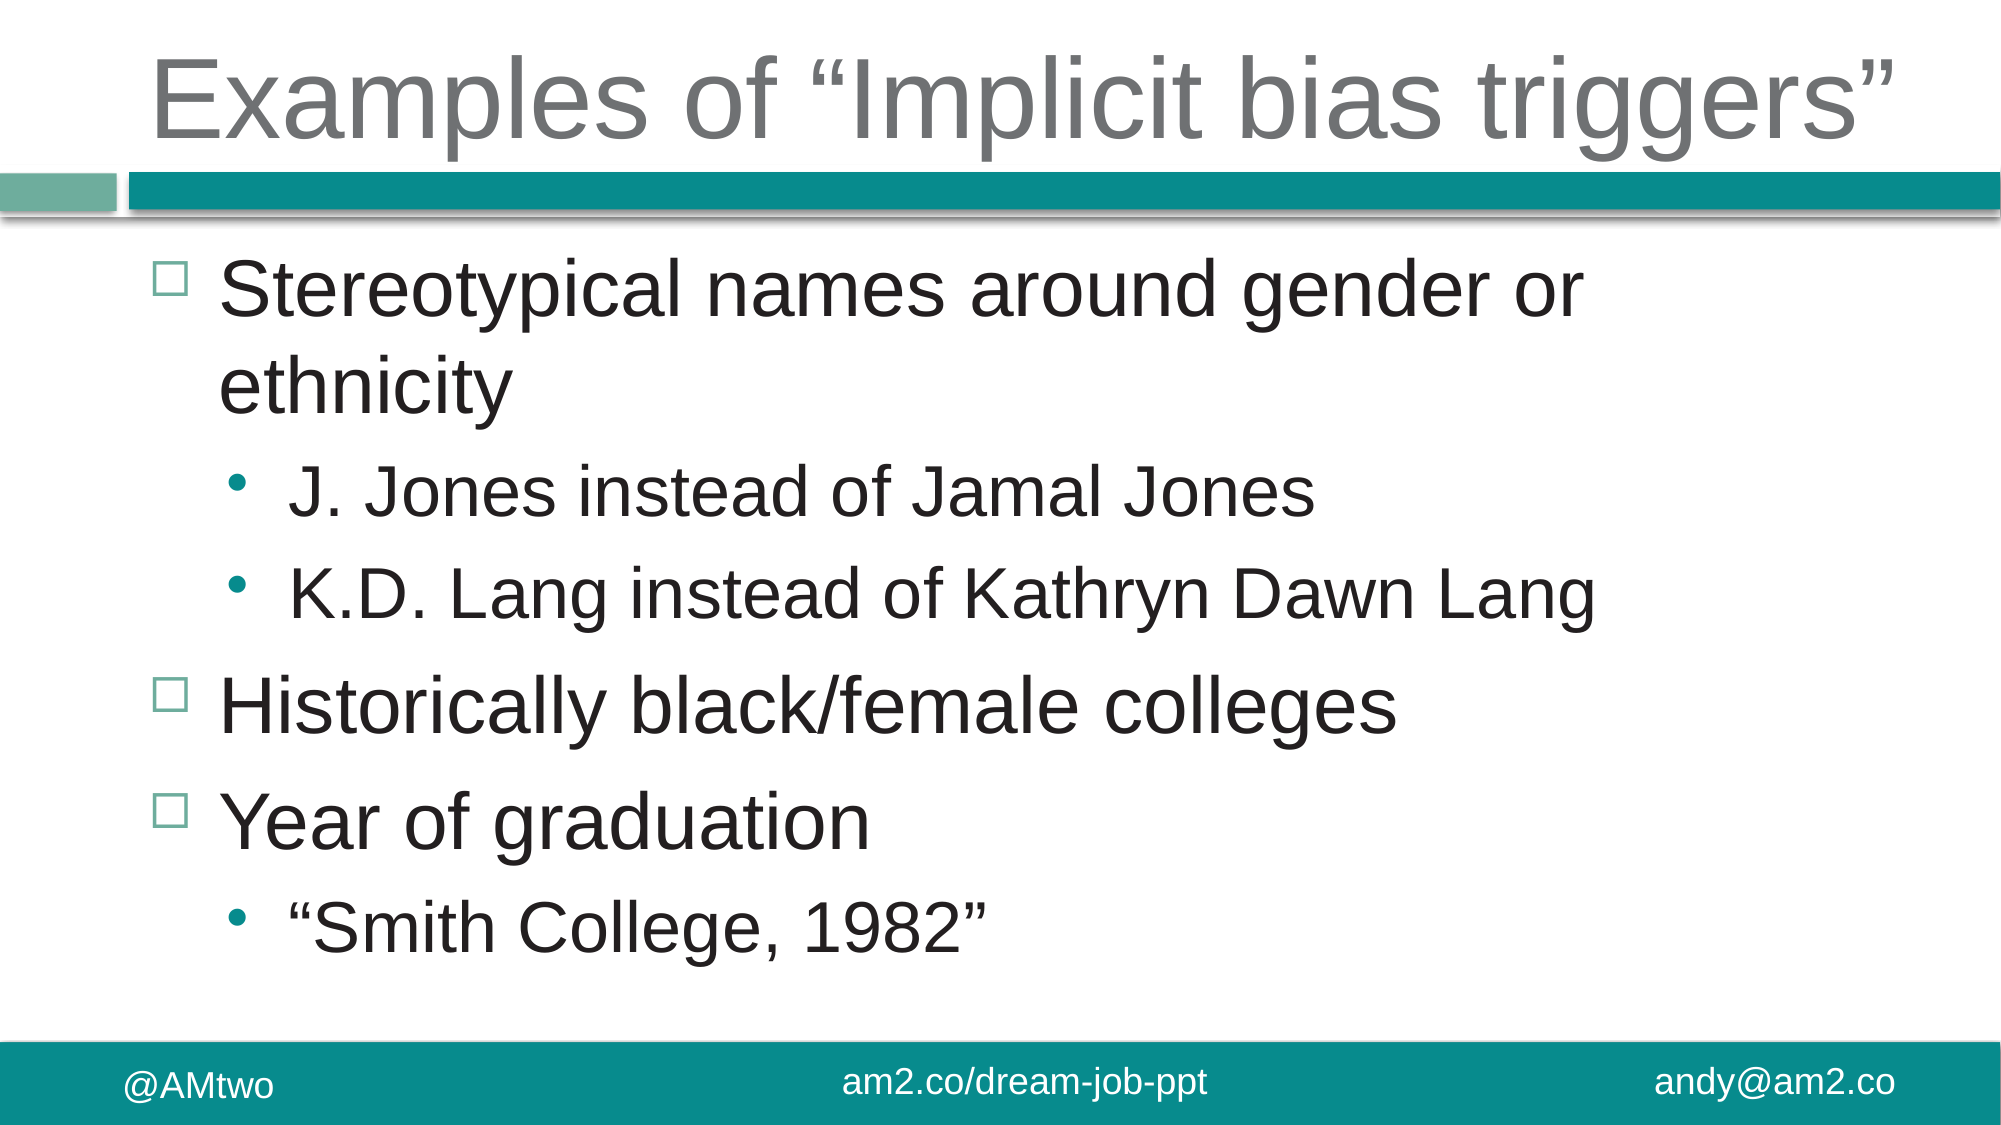

# Examples of “Implicit bias triggers”
Stereotypical names around gender or ethnicity
J. Jones instead of Jamal Jones
K.D. Lang instead of Kathryn Dawn Lang
Historically black/female colleges
Year of graduation
“Smith College, 1982”